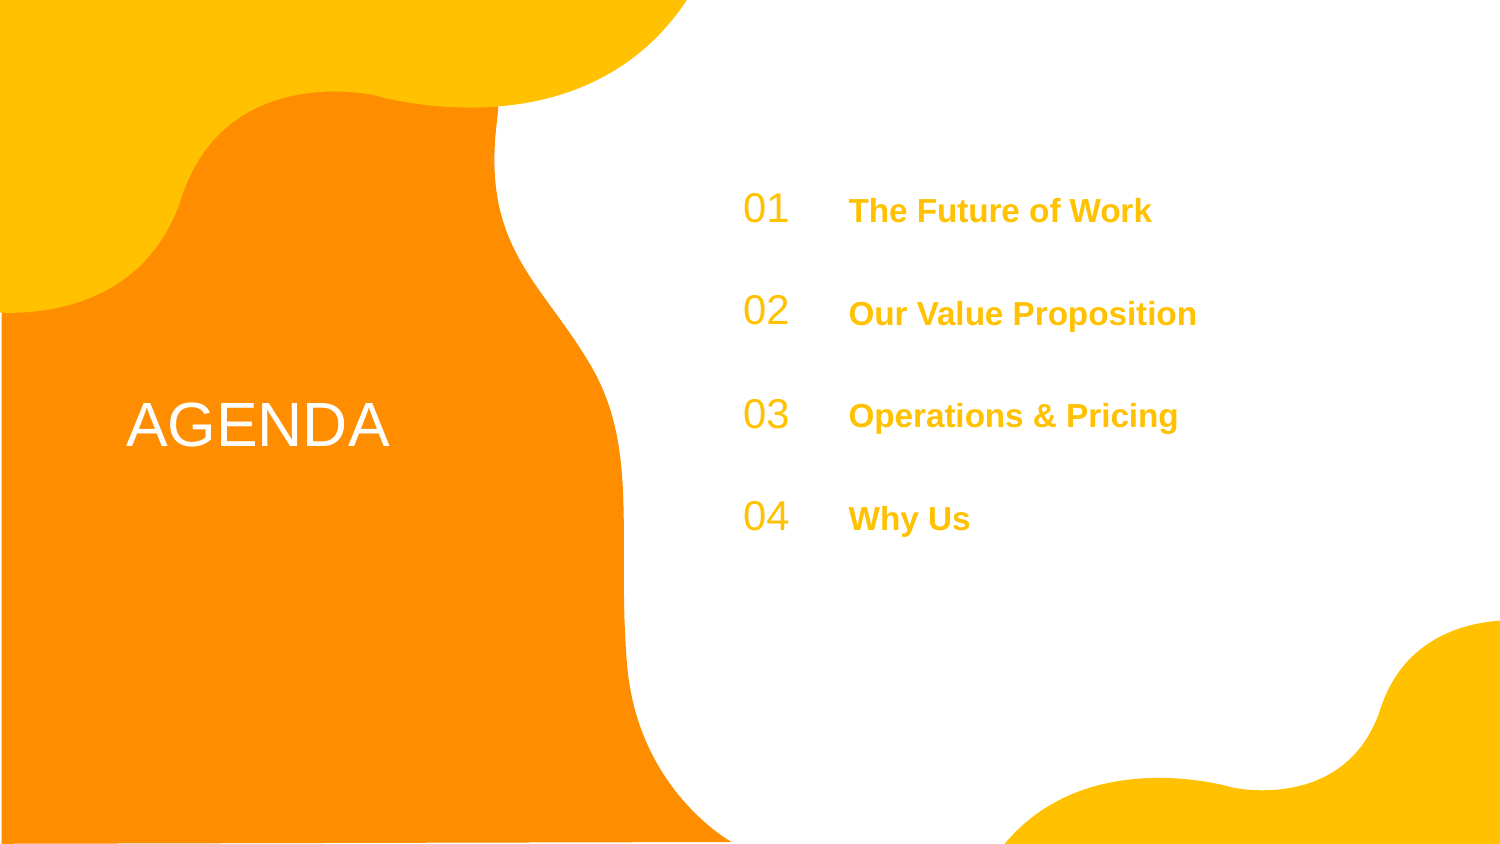

The Future of Work
01
Our Value Proposition
02
# AGENDA
Operations & Pricing
03
Why Us
04